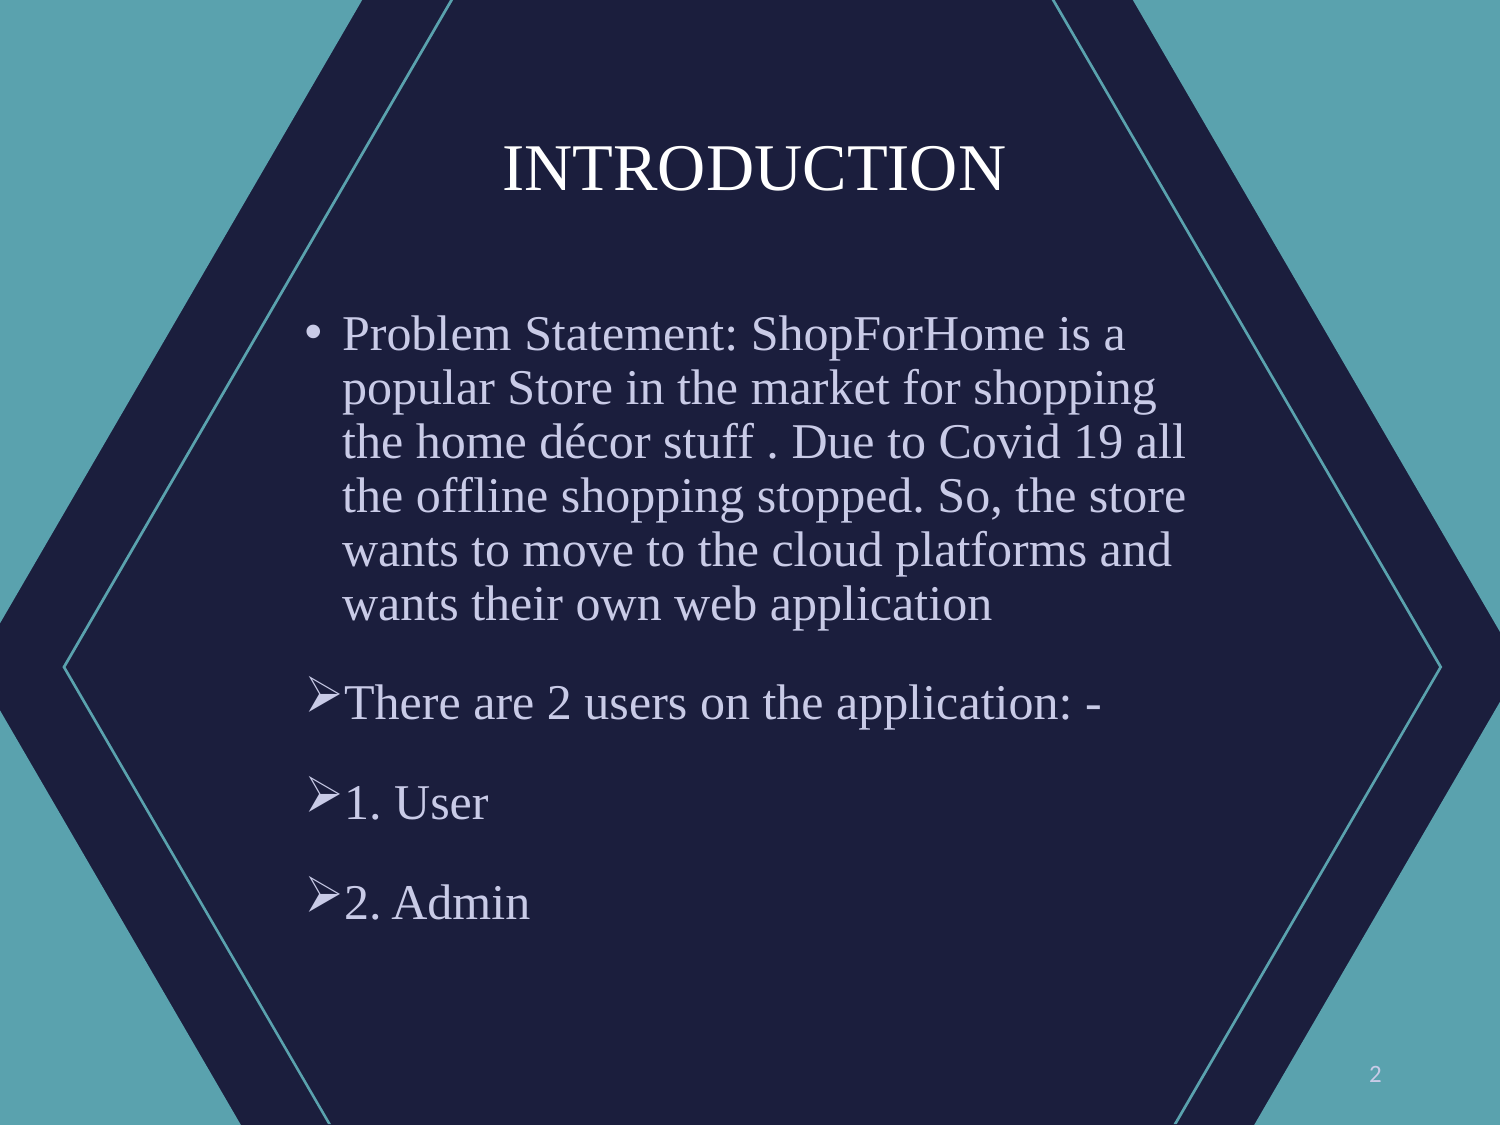

# INTRODUCTION
Problem Statement: ShopForHome is a popular Store in the market for shopping the home décor stuff . Due to Covid 19 all the offline shopping stopped. So, the store wants to move to the cloud platforms and wants their own web application
There are 2 users on the application: -
1. User
2. Admin

2